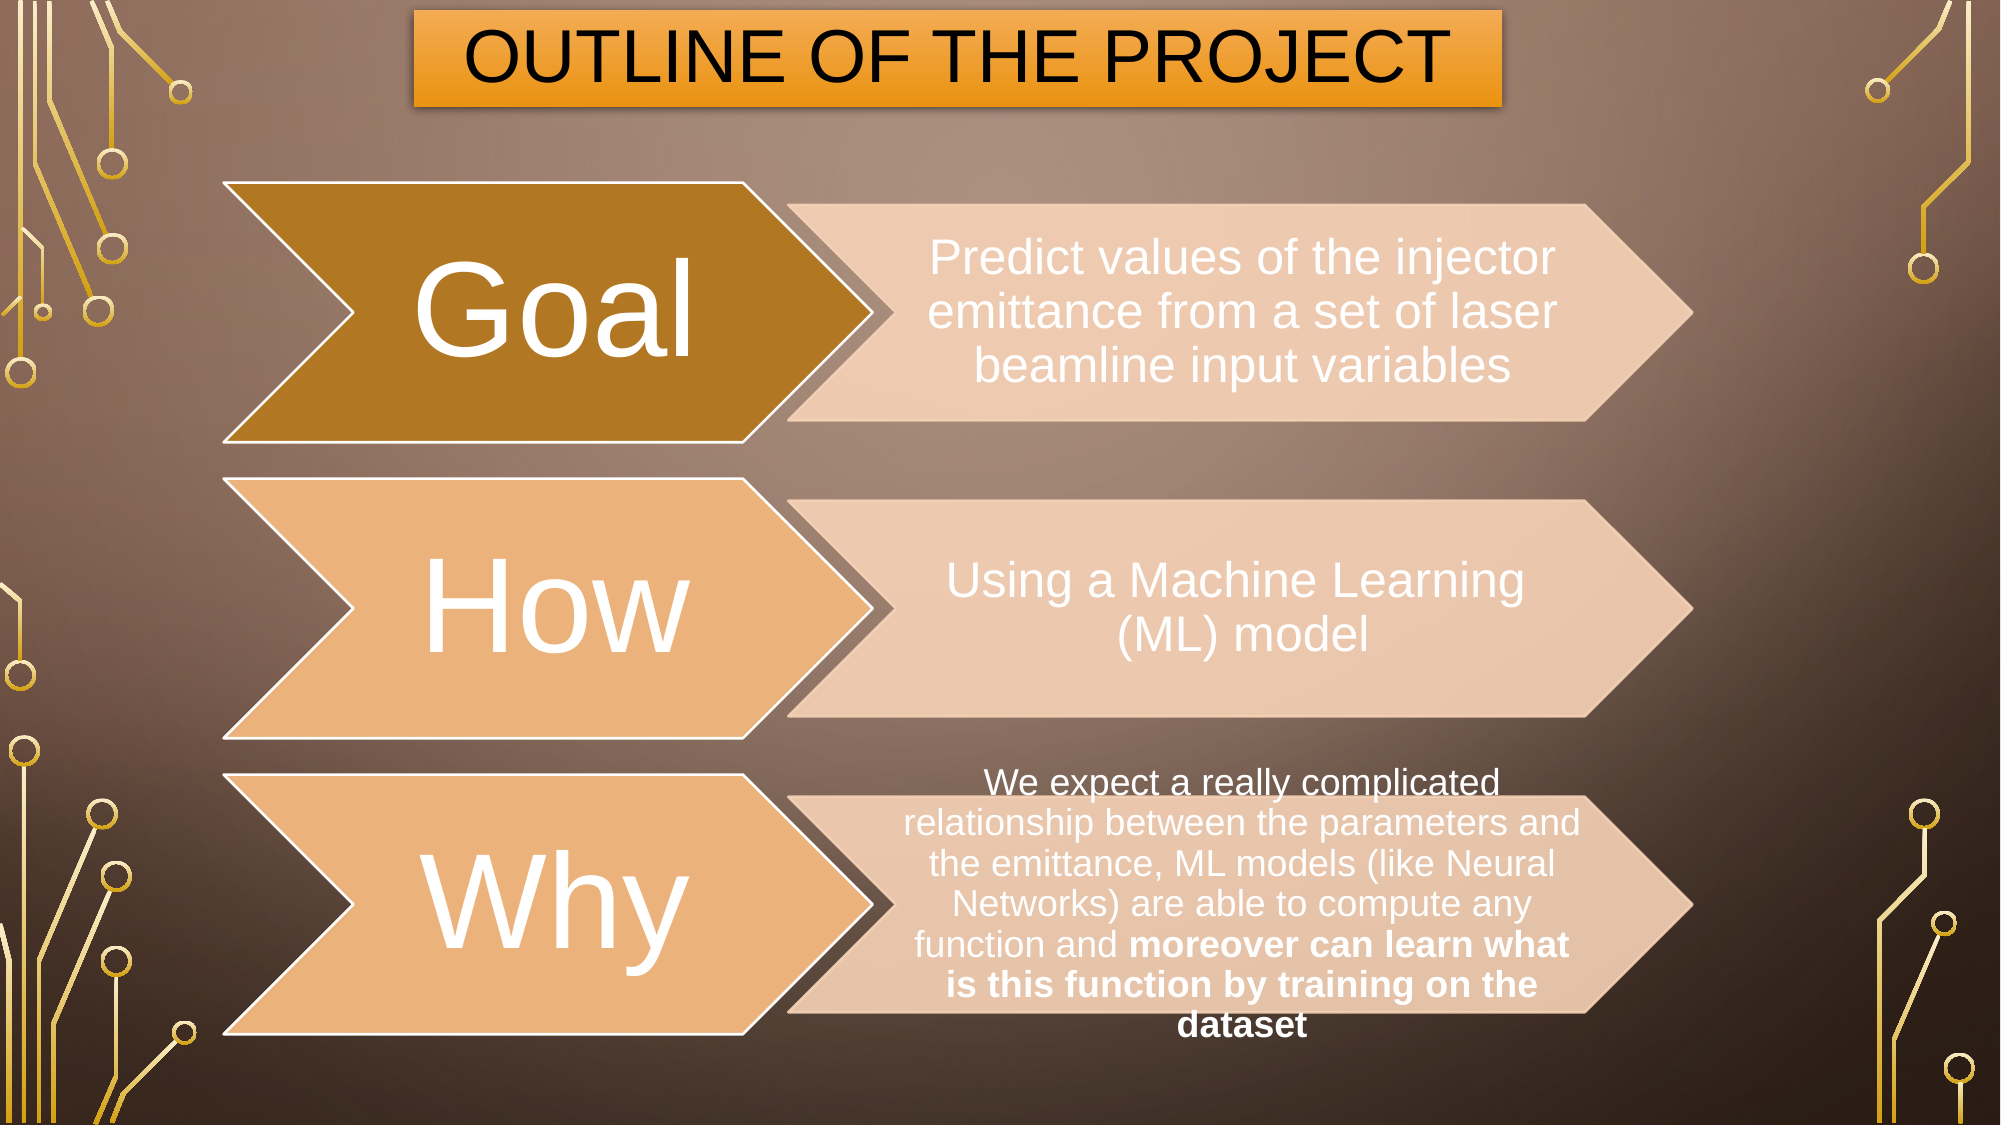

OUTLINE OF THE PROJECT
Goal
Predict values of the injector emittance from a set of laser beamline input variables
How
Using a Machine Learning  (ML) model
Why
We expect a really complicated relationship between the parameters and the emittance, ML models (like Neural Networks) are able to compute any function and moreover can learn what is this function by training on the dataset